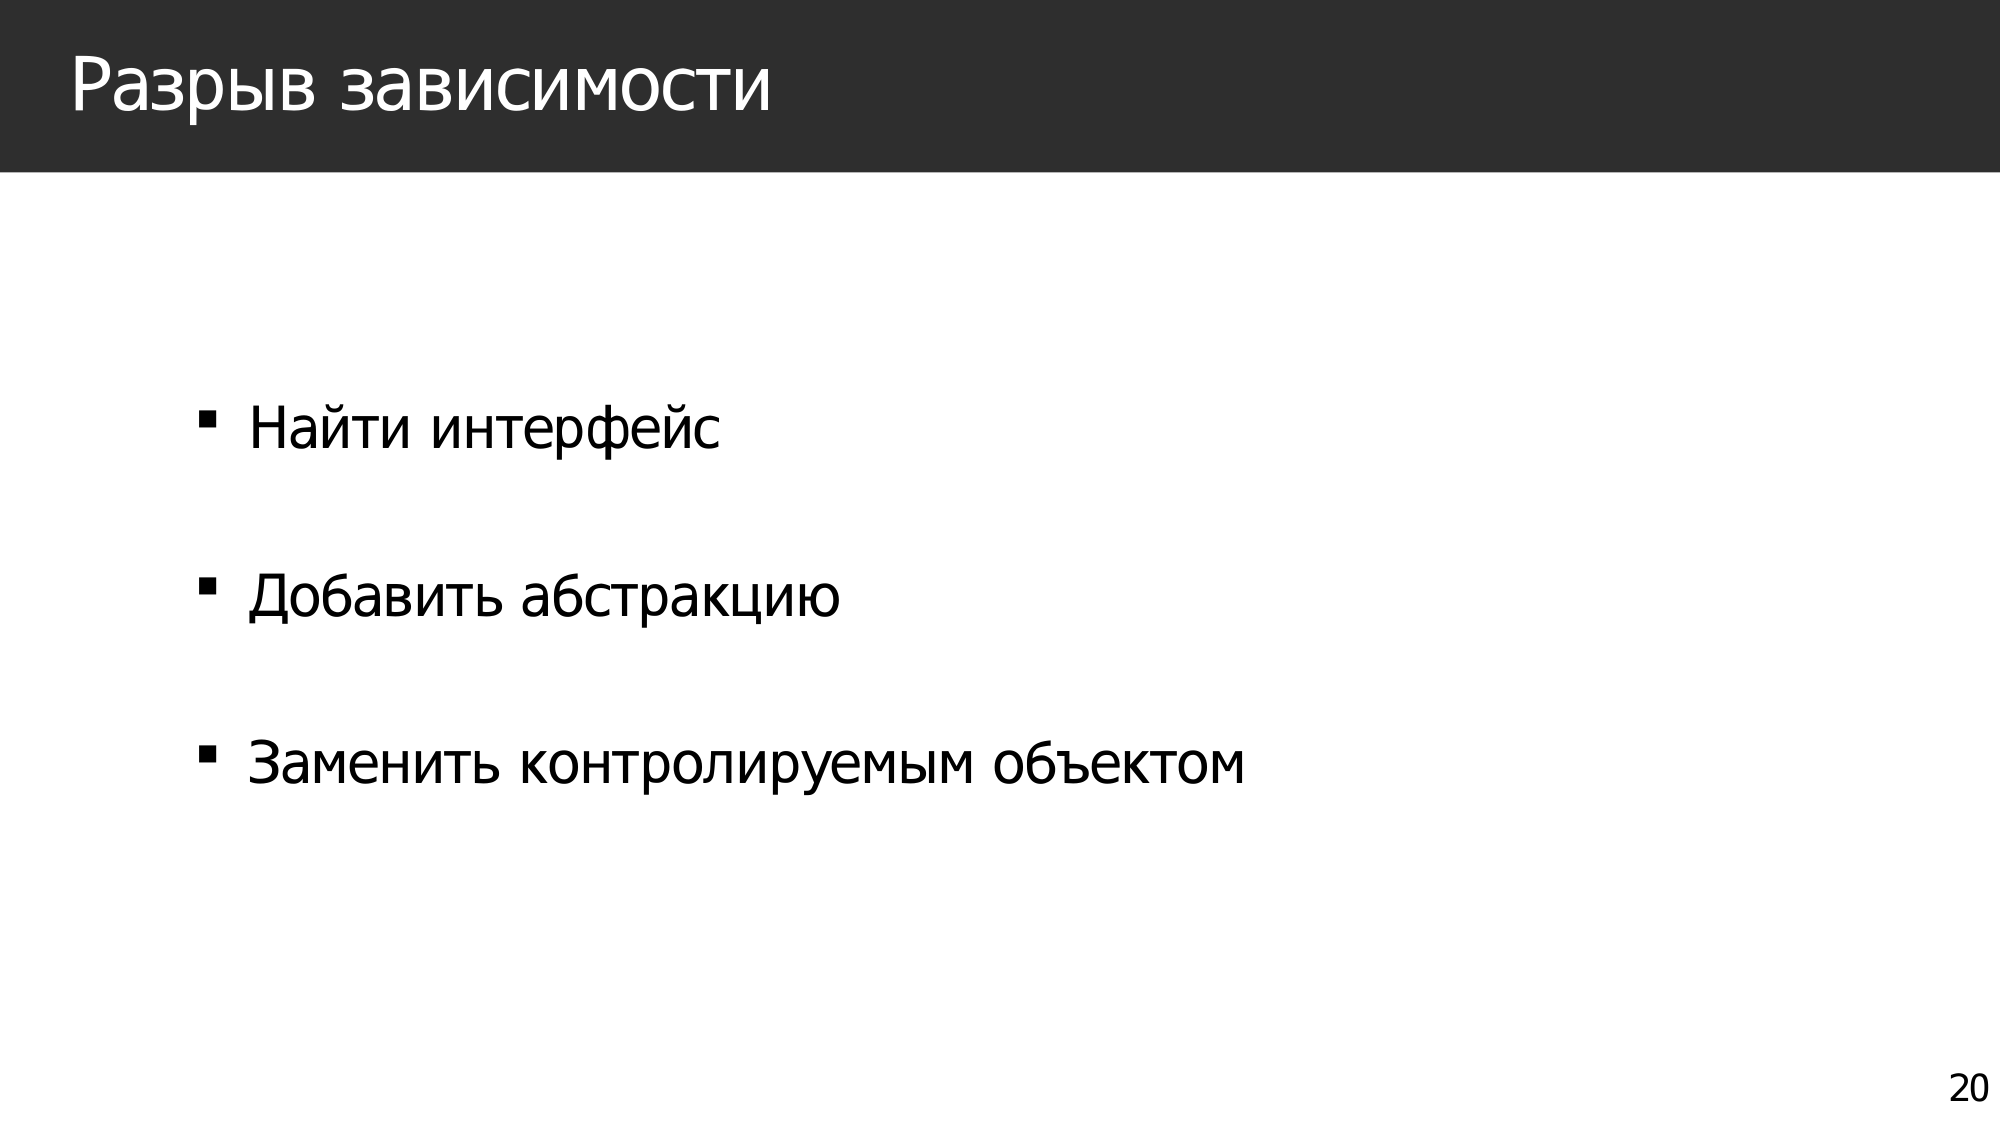

# Разрыв зависимости
 Найти интерфейс

 Добавить абстракцию

 Заменить контролируемым объектом

20